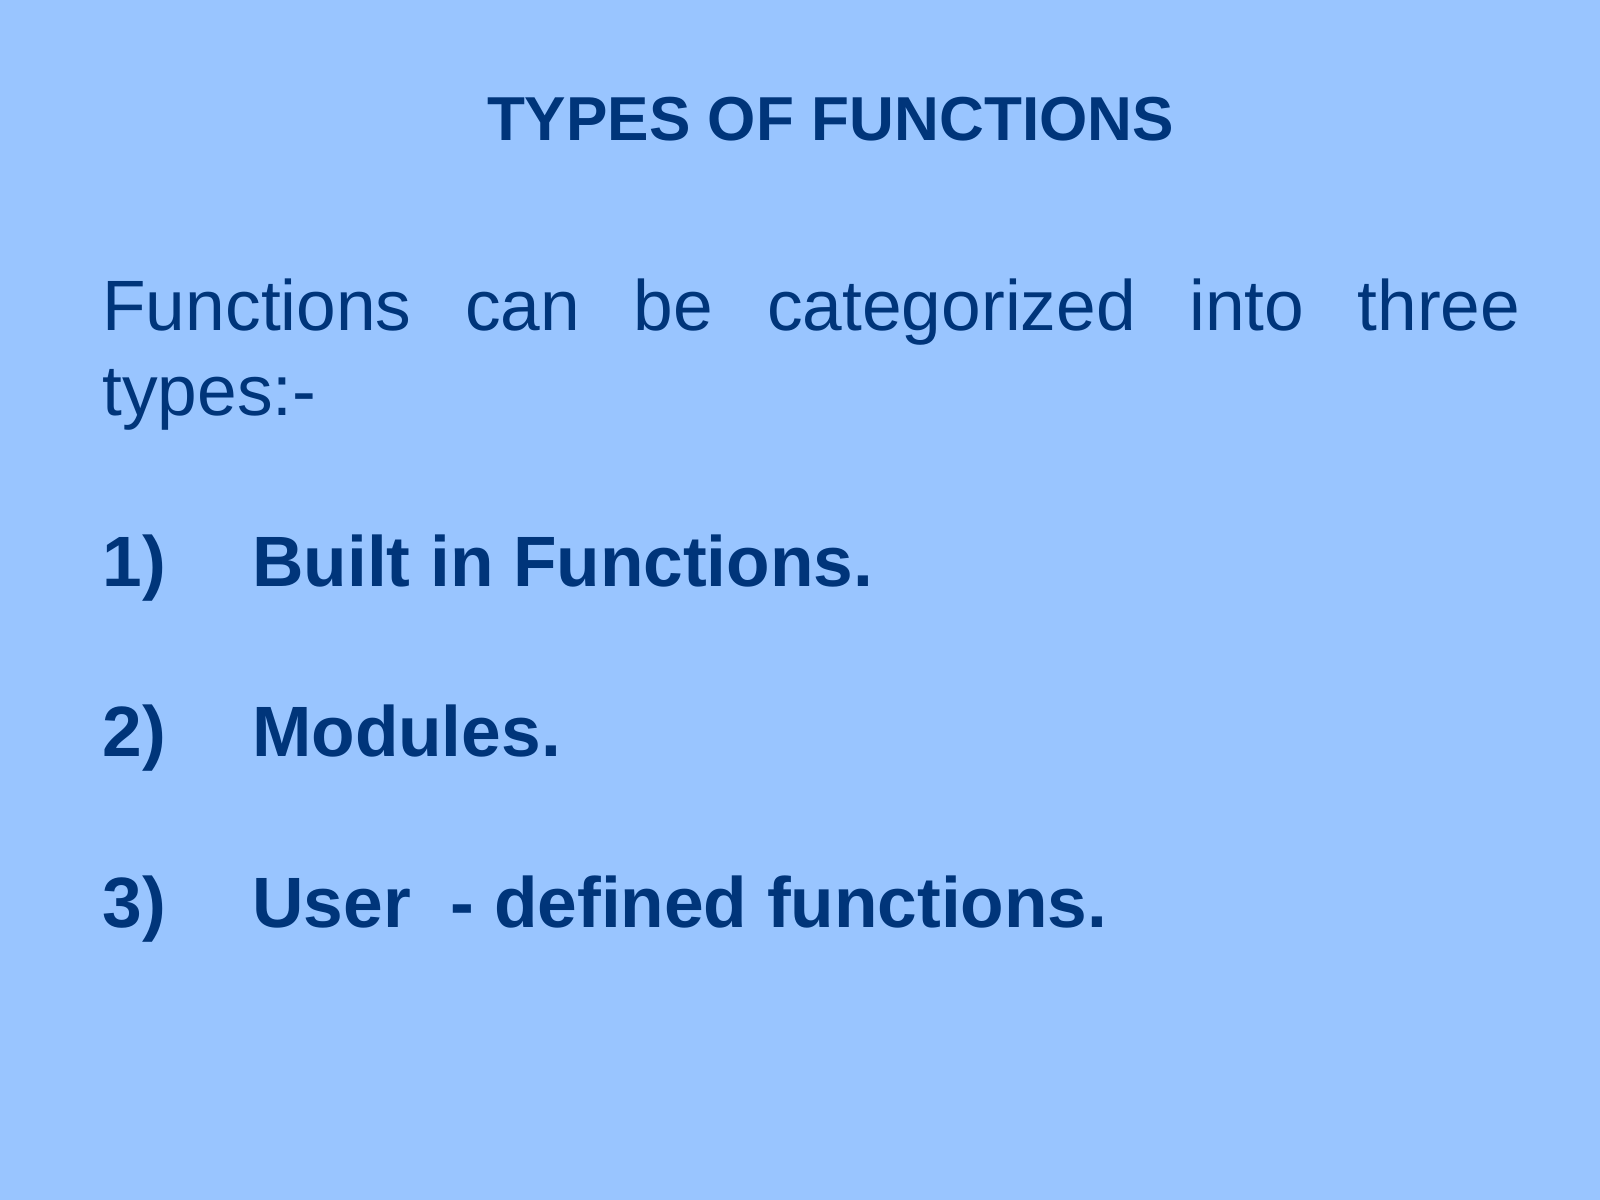

TYPES OF FUNCTIONS
Functions can be categorized into three types:-

1)	Built in Functions.

2)	Modules.

3)	User  - defined functions.